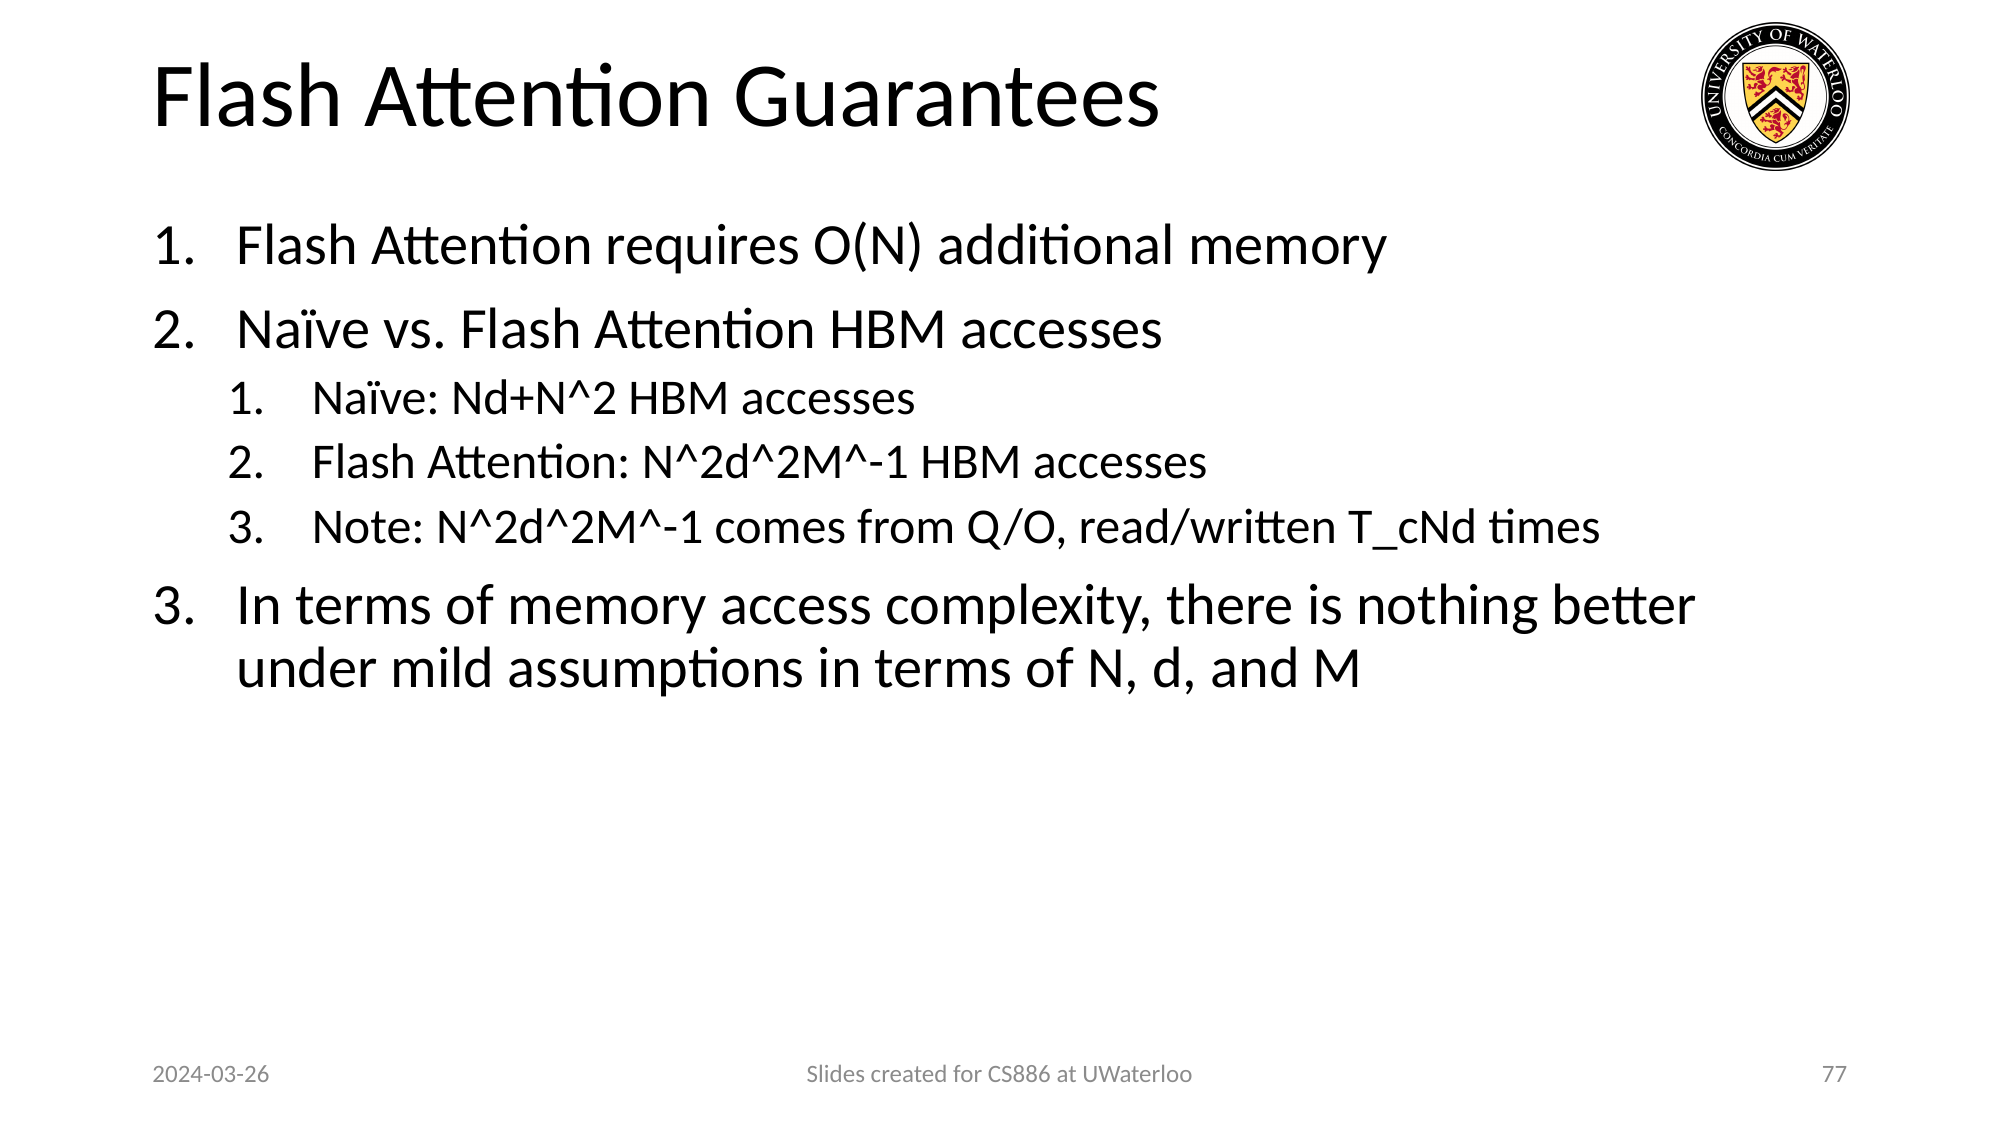

# Flash Attention Guarantees
Flash Attention requires O(N) additional memory
Naïve vs. Flash Attention HBM accesses
Naïve: Nd+N^2 HBM accesses
Flash Attention: N^2d^2M^-1 HBM accesses
Note: N^2d^2M^-1 comes from Q/O, read/written T_cNd times
In terms of memory access complexity, there is nothing better under mild assumptions in terms of N, d, and M
2024-03-26
Slides created for CS886 at UWaterloo
77